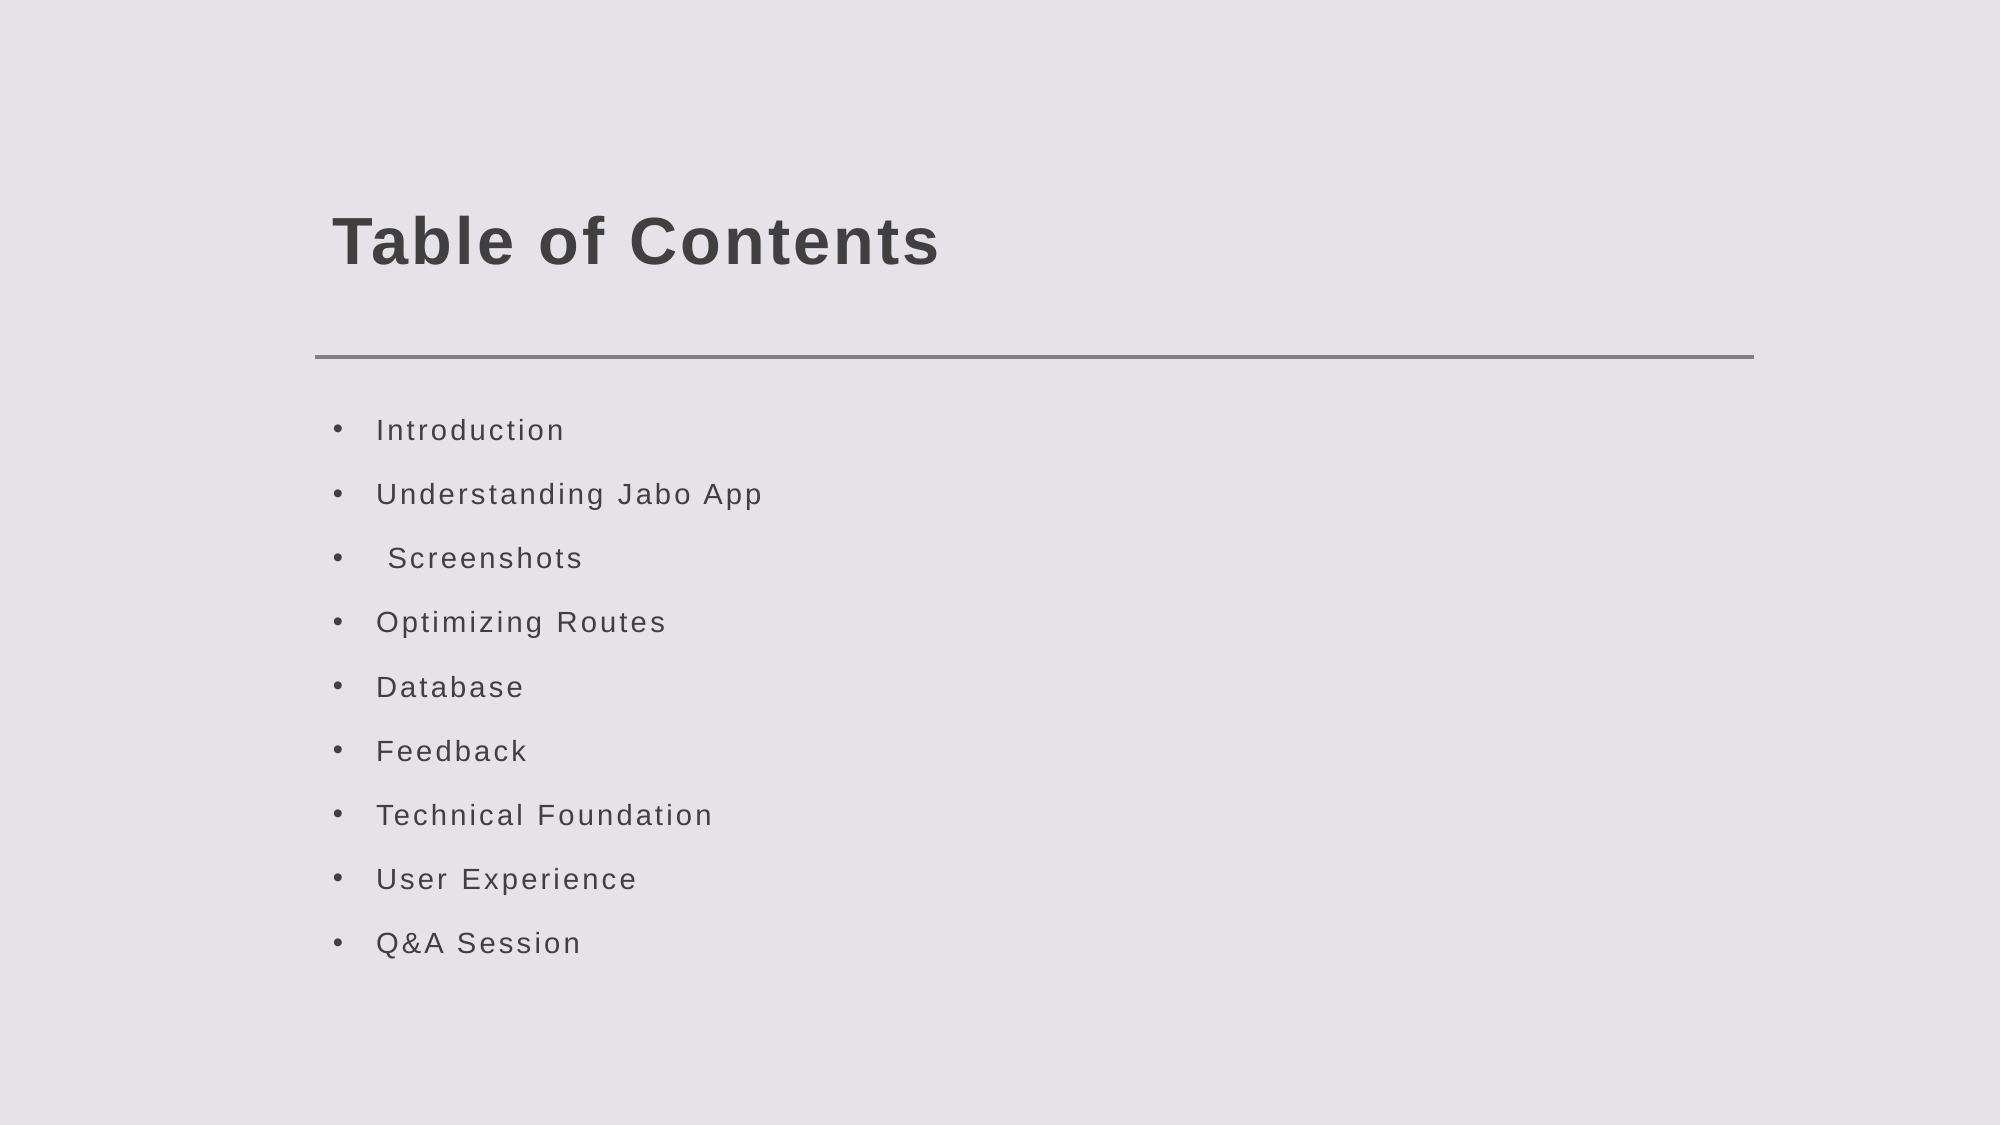

# Table of Contents
Introduction
Understanding Jabo App
 Screenshots
Optimizing Routes
Database
Feedback
Technical Foundation
User Experience
Q&A Session